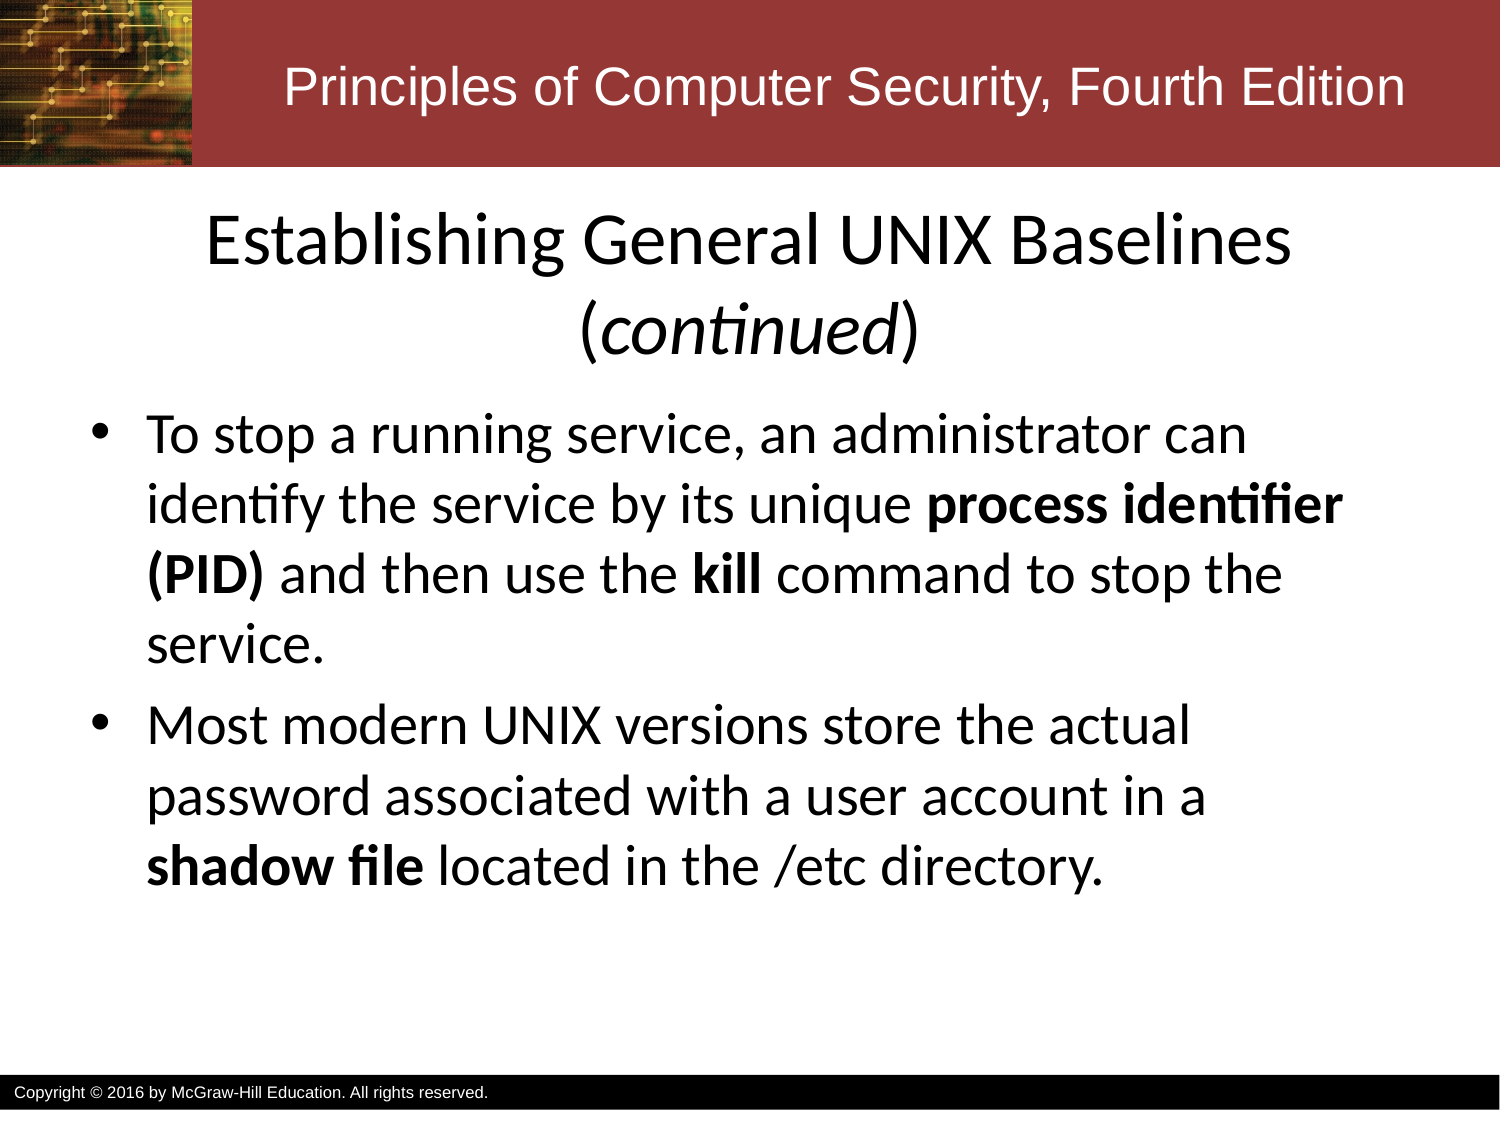

# Establishing General UNIX Baselines (continued)
To stop a running service, an administrator can identify the service by its unique process identifier (PID) and then use the kill command to stop the service.
Most modern UNIX versions store the actual password associated with a user account in a shadow file located in the /etc directory.